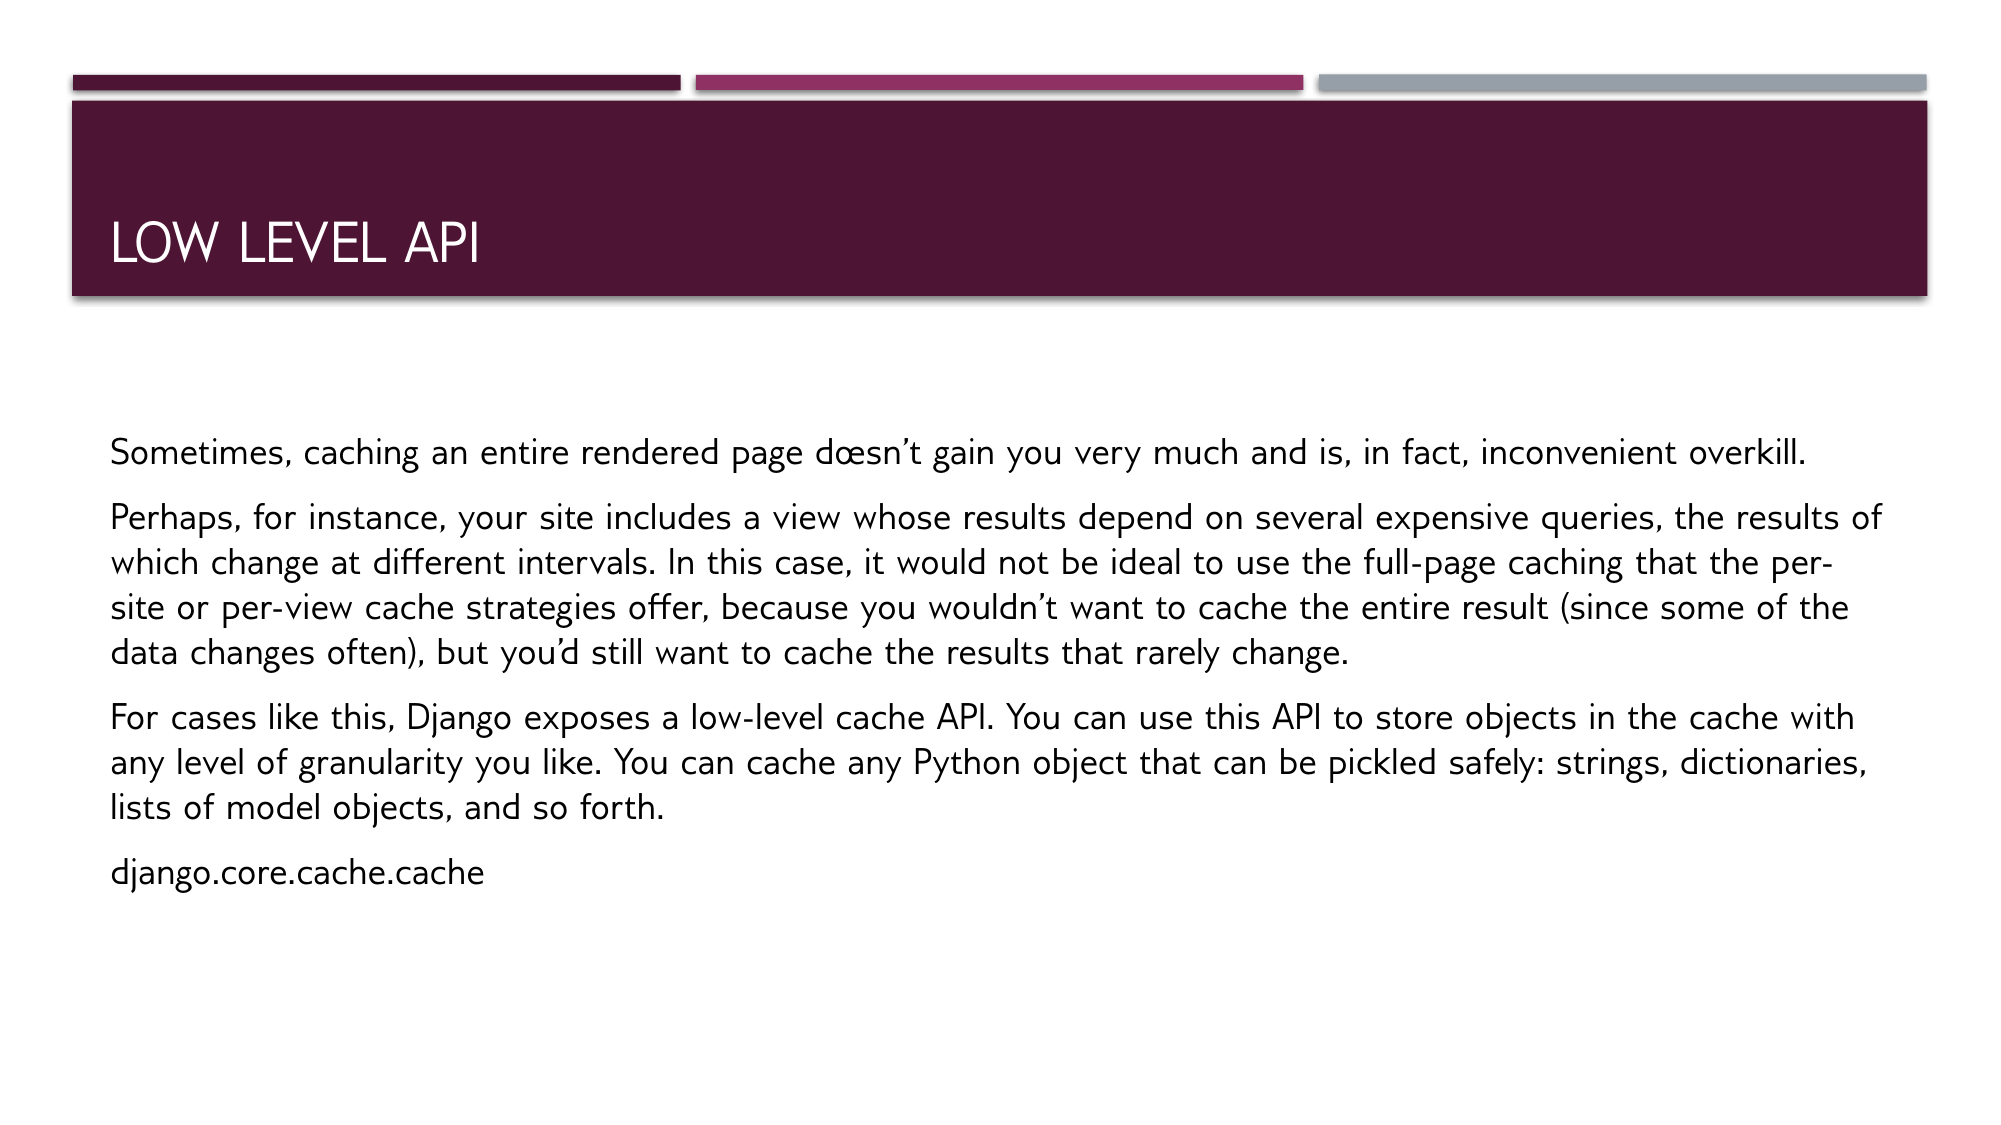

# Low level api
Sometimes, caching an entire rendered page doesn’t gain you very much and is, in fact, inconvenient overkill.
Perhaps, for instance, your site includes a view whose results depend on several expensive queries, the results of which change at different intervals. In this case, it would not be ideal to use the full-page caching that the per-site or per-view cache strategies offer, because you wouldn’t want to cache the entire result (since some of the data changes often), but you’d still want to cache the results that rarely change.
For cases like this, Django exposes a low-level cache API. You can use this API to store objects in the cache with any level of granularity you like. You can cache any Python object that can be pickled safely: strings, dictionaries, lists of model objects, and so forth.
django.core.cache.cache